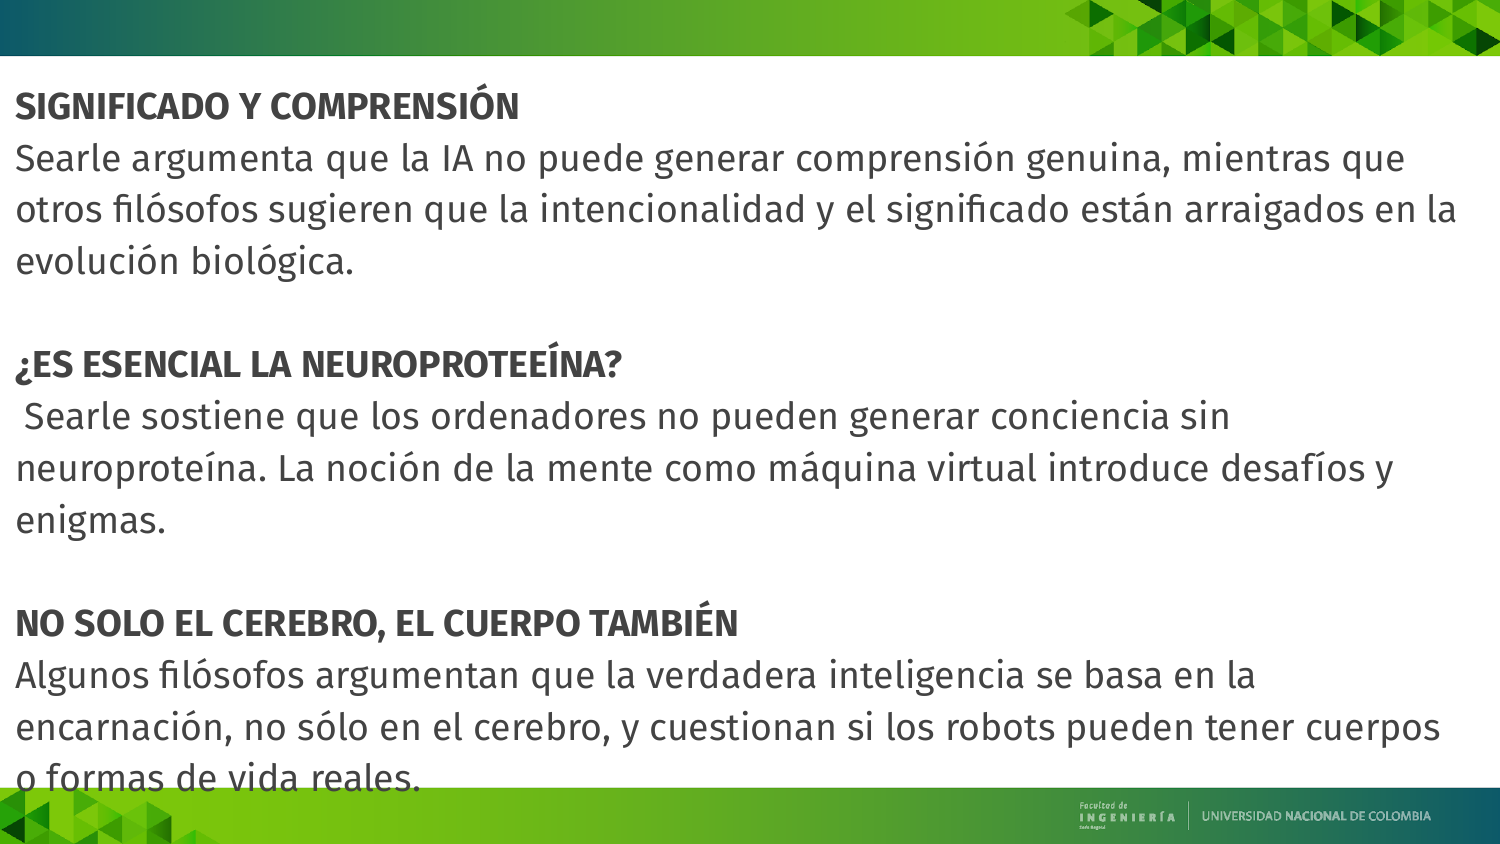

SIGNIFICADO Y COMPRENSIÓN
Searle argumenta que la IA no puede generar comprensión genuina, mientras que otros filósofos sugieren que la intencionalidad y el significado están arraigados en la evolución biológica.

¿ES ESENCIAL LA NEUROPROTEEÍNA?
 Searle sostiene que los ordenadores no pueden generar conciencia sin neuroproteína. La noción de la mente como máquina virtual introduce desafíos y enigmas.

NO SOLO EL CEREBRO, EL CUERPO TAMBIÉN
Algunos filósofos argumentan que la verdadera inteligencia se basa en la encarnación, no sólo en el cerebro, y cuestionan si los robots pueden tener cuerpos o formas de vida reales.